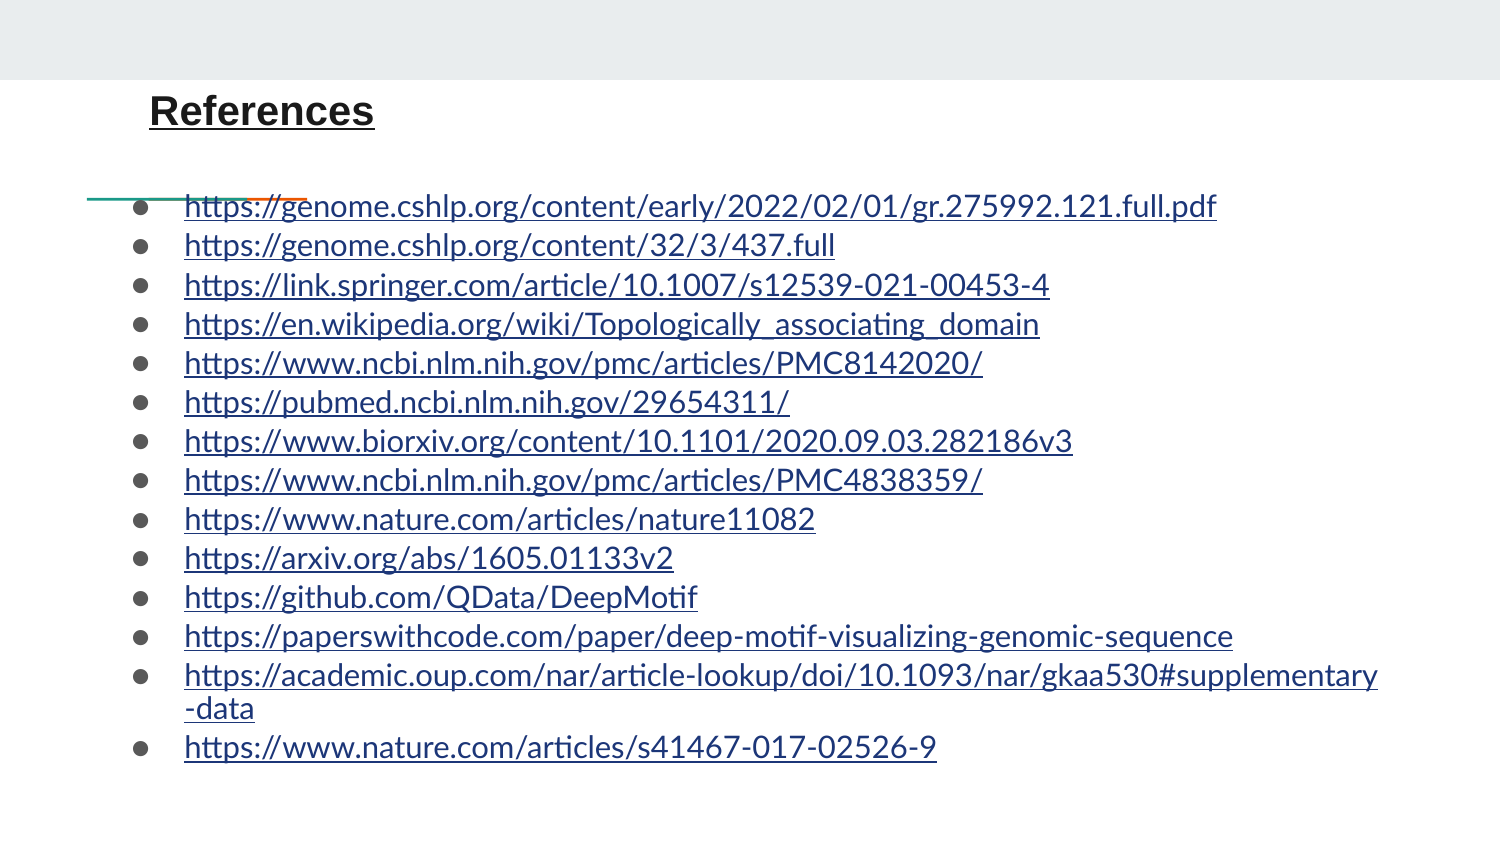

# References
https://genome.cshlp.org/content/early/2022/02/01/gr.275992.121.full.pdf
https://genome.cshlp.org/content/32/3/437.full
https://link.springer.com/article/10.1007/s12539-021-00453-4
https://en.wikipedia.org/wiki/Topologically_associating_domain
https://www.ncbi.nlm.nih.gov/pmc/articles/PMC8142020/
https://pubmed.ncbi.nlm.nih.gov/29654311/
https://www.biorxiv.org/content/10.1101/2020.09.03.282186v3
https://www.ncbi.nlm.nih.gov/pmc/articles/PMC4838359/
https://www.nature.com/articles/nature11082
https://arxiv.org/abs/1605.01133v2
https://github.com/QData/DeepMotif
https://paperswithcode.com/paper/deep-motif-visualizing-genomic-sequence
https://academic.oup.com/nar/article-lookup/doi/10.1093/nar/gkaa530#supplementary-data
https://www.nature.com/articles/s41467-017-02526-9